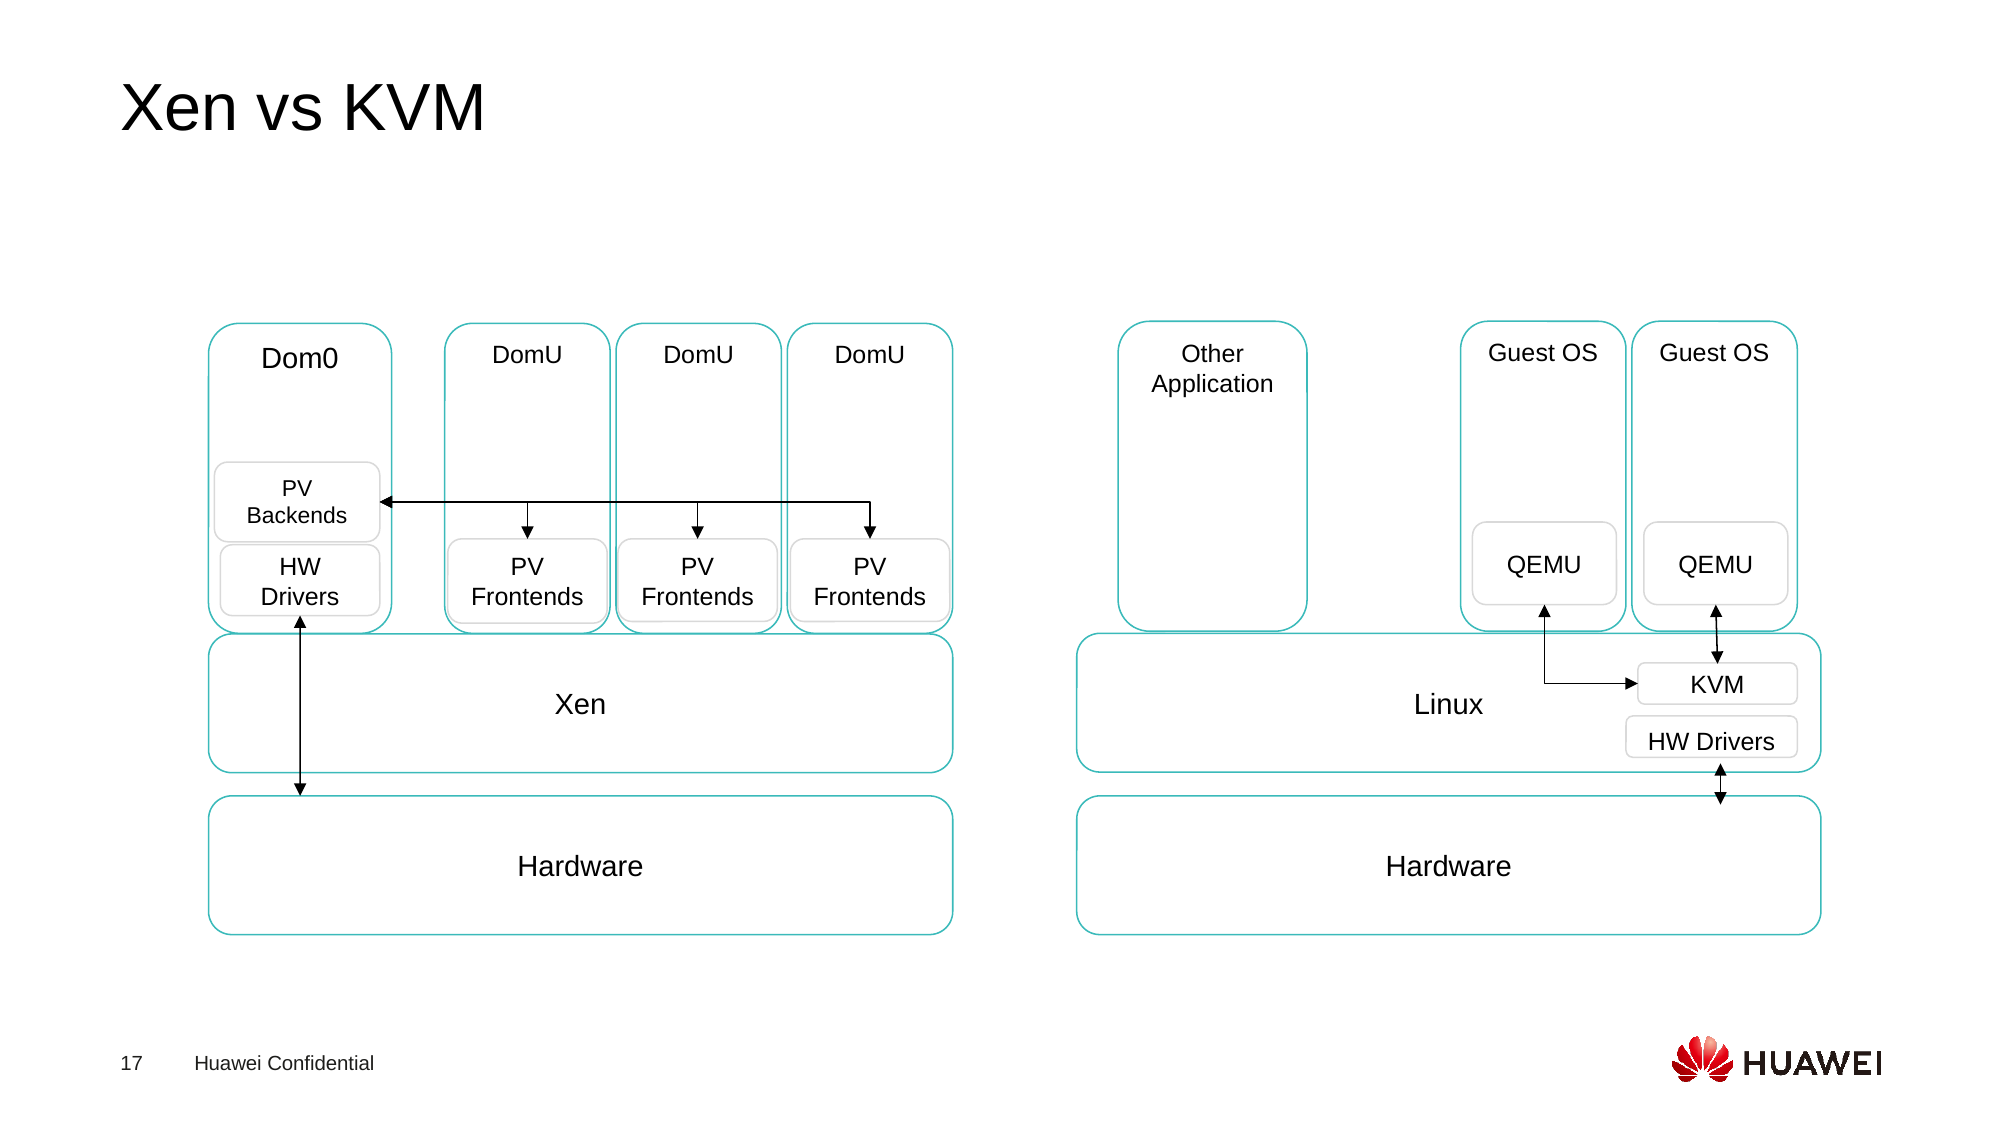

# Xen vs KVM
Other
Application
Guest OS
Guest OS
Dom0
DomU
DomU
DomU
PV Backends
QEMU
QEMU
PV Frontends
PV Frontends
PV Frontends
HW Drivers
Linux
Xen
KVM
HW Drivers
Hardware
Hardware